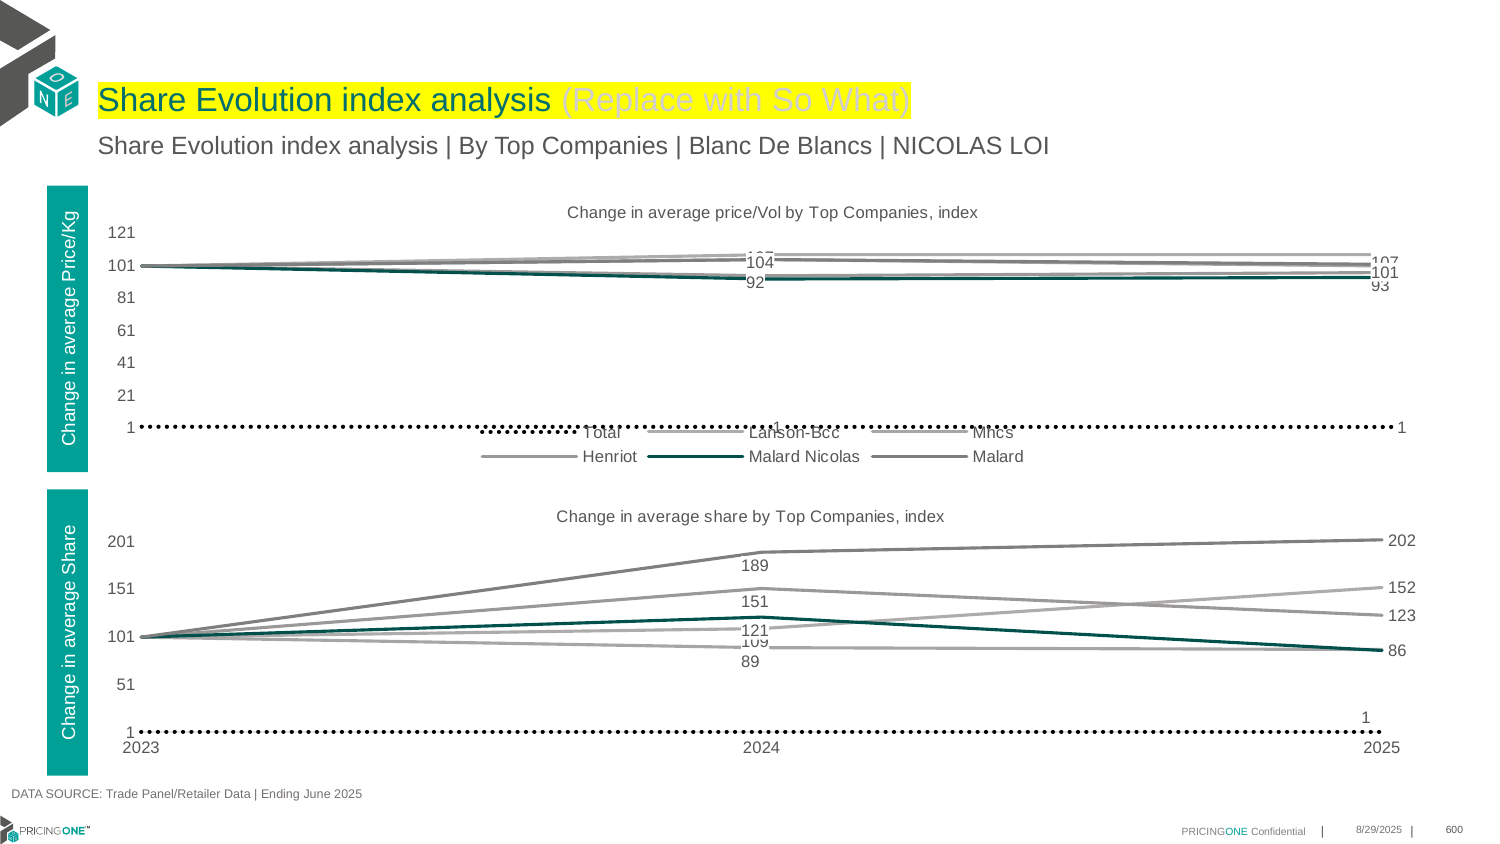

# Share Evolution index analysis (Replace with So What)
Share Evolution index analysis | By Top Companies | Blanc De Blancs | NICOLAS LOI

### Chart: Change in average price/Vol by Top Companies, index

| Category | Total | Lanson-Bcc | Mhcs | Henriot | Malard Nicolas | Malard |
|---|---|---|---|---|---|---|
| 2023 | 1.0 | 100.0 | 100.0 | 100.0 | 100.0 | 100.0 |
| 2024 | 0.9278628450974467 | 107.0 | 104.0 | 94.0 | 92.0 | 104.0 |
| 2025 | 0.8828573666738897 | 107.0 | 100.0 | 96.0 | 93.0 | 101.0 |
Change in average Price/Kg

### Chart: Change in average share by Top Companies, index

| Category | Total | Lanson-Bcc | Mhcs | Henriot | Malard Nicolas | Malard |
|---|---|---|---|---|---|---|
| 2023 | 1.0 | 100.0 | 100.0 | 100.0 | 100.0 | 100.0 |
| 2024 | 1.0 | 109.0 | 89.0 | 151.0 | 121.0 | 189.0 |
| 2025 | 1.0 | 152.0 | 87.0 | 123.0 | 86.0 | 202.0 |
Change in average Share
DATA SOURCE: Trade Panel/Retailer Data | Ending June 2025

8/29/2025
600